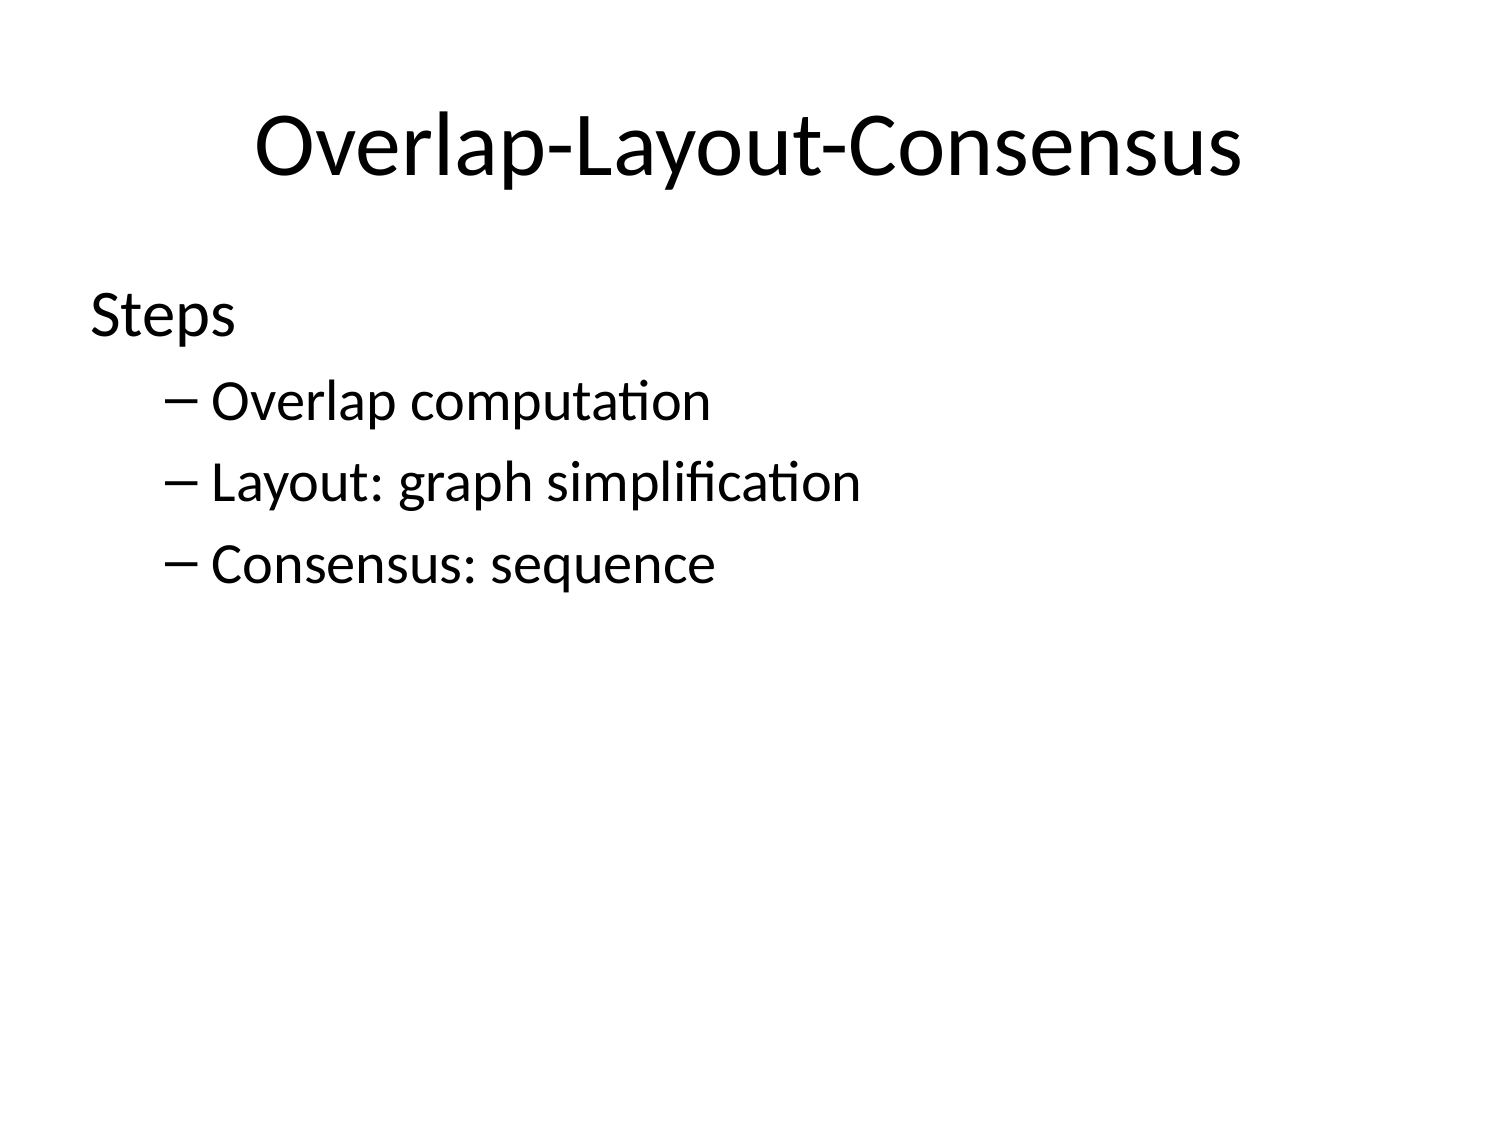

# Overlap-Layout-Consensus
Steps
Overlap computation
Layout: graph simplification
Consensus: sequence